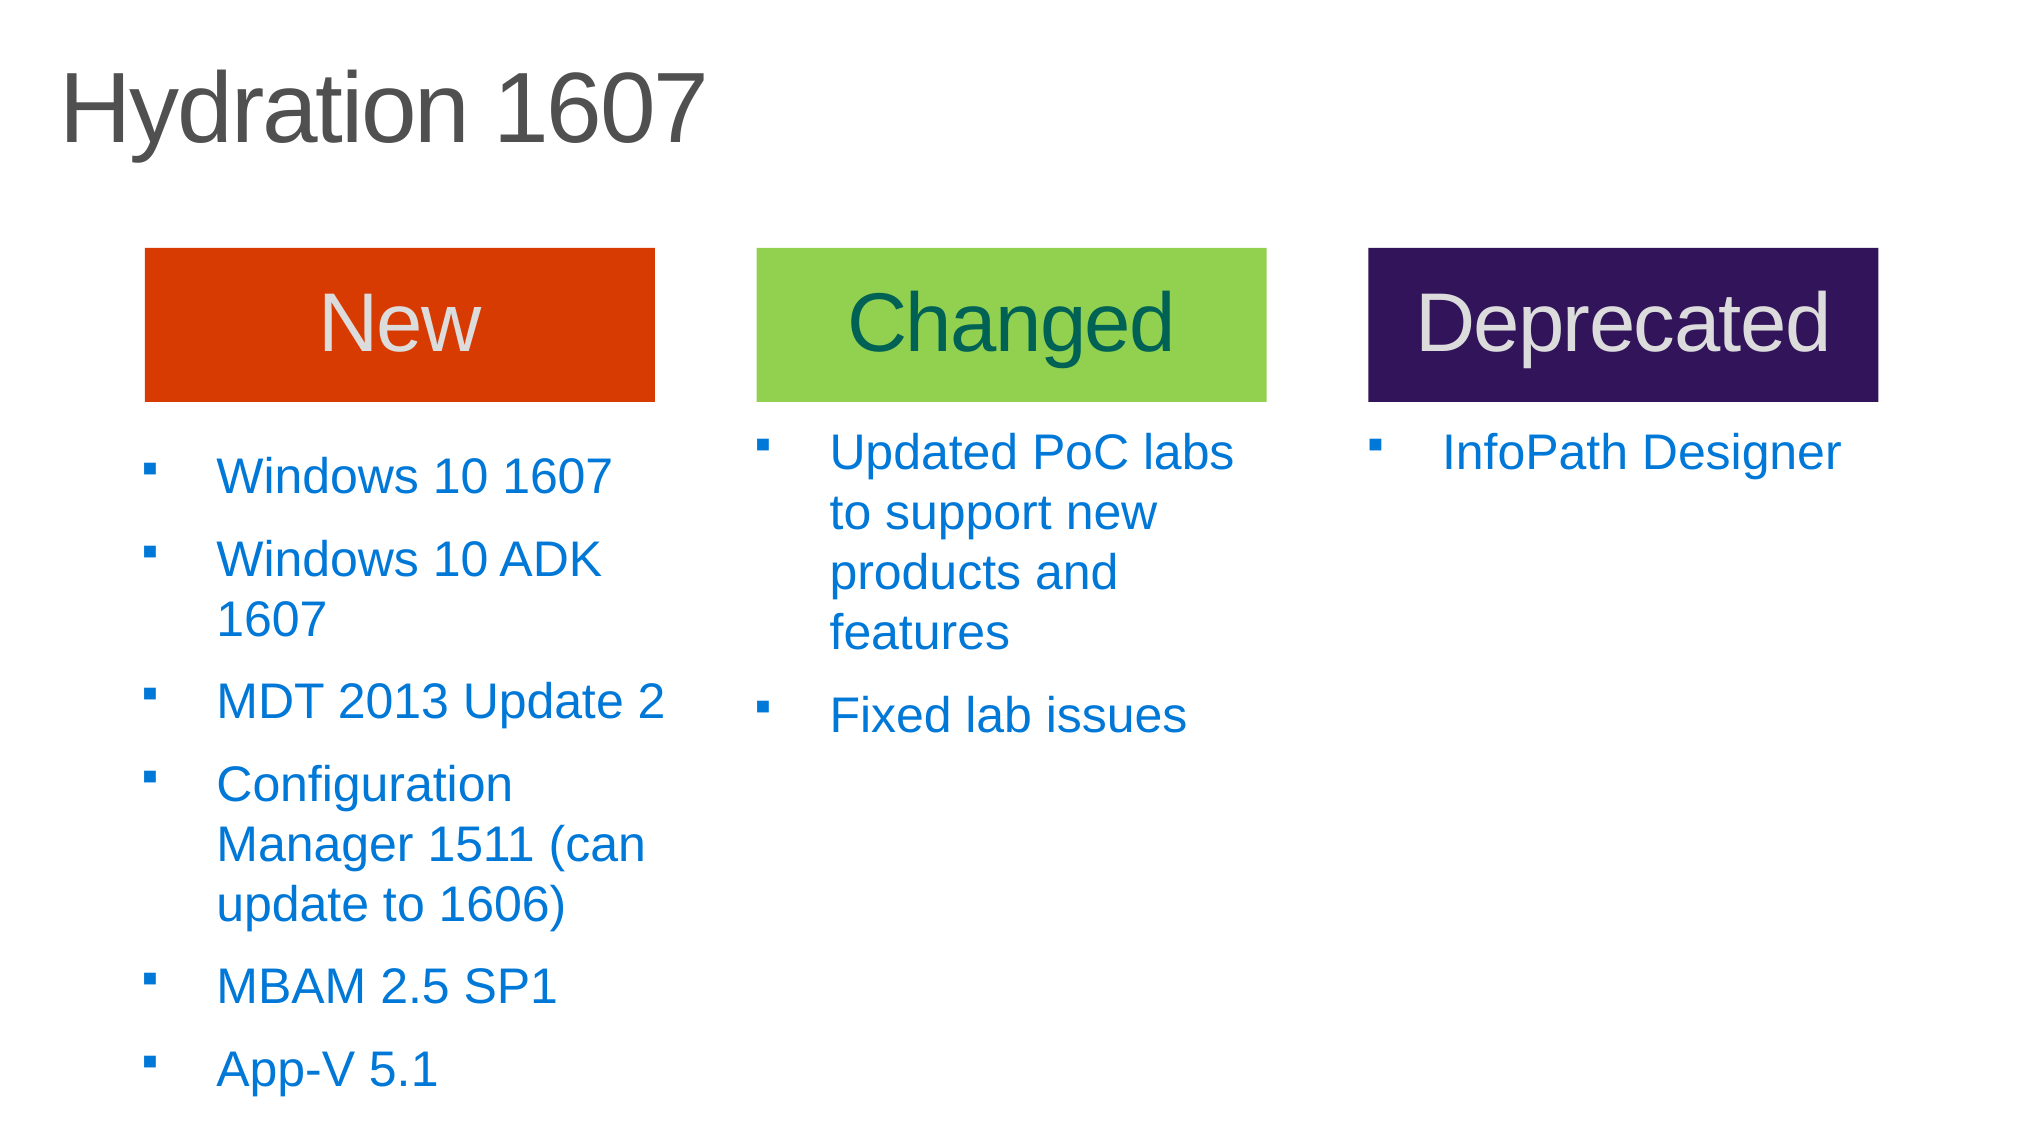

Hydration 1607
New
Changed
Deprecated

Updated PoC labs to support new products and features
Fixed lab issues

InfoPath Designer

Windows 10 1607
Windows 10 ADK 1607
MDT 2013 Update 2
Configuration Manager 1511 (can update to 1606)
MBAM 2.5 SP1
App-V 5.1